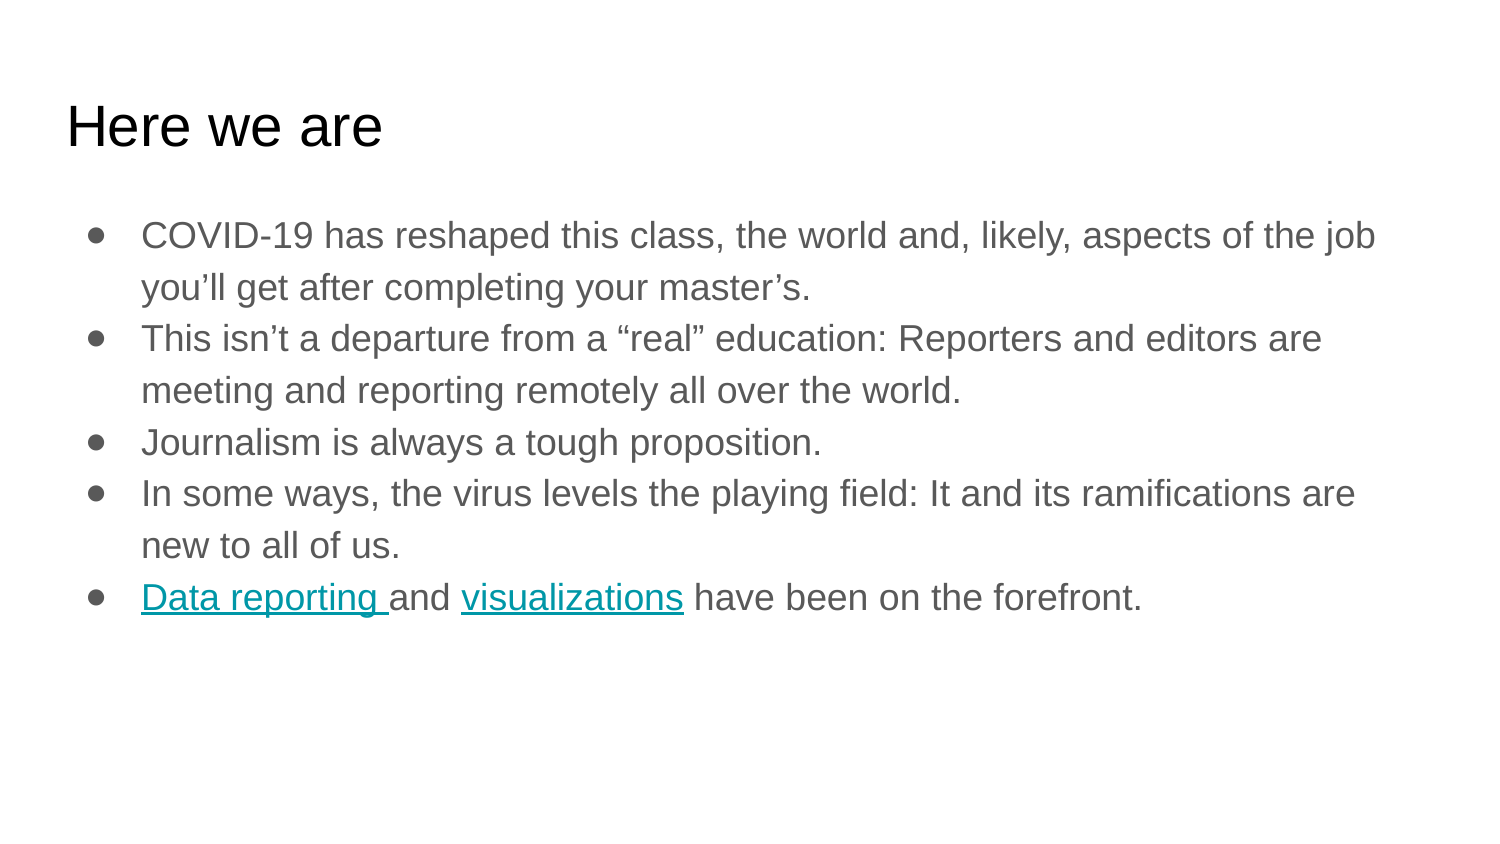

# Here we are
COVID-19 has reshaped this class, the world and, likely, aspects of the job you’ll get after completing your master’s.
This isn’t a departure from a “real” education: Reporters and editors are meeting and reporting remotely all over the world.
Journalism is always a tough proposition.
In some ways, the virus levels the playing field: It and its ramifications are new to all of us.
Data reporting and visualizations have been on the forefront.